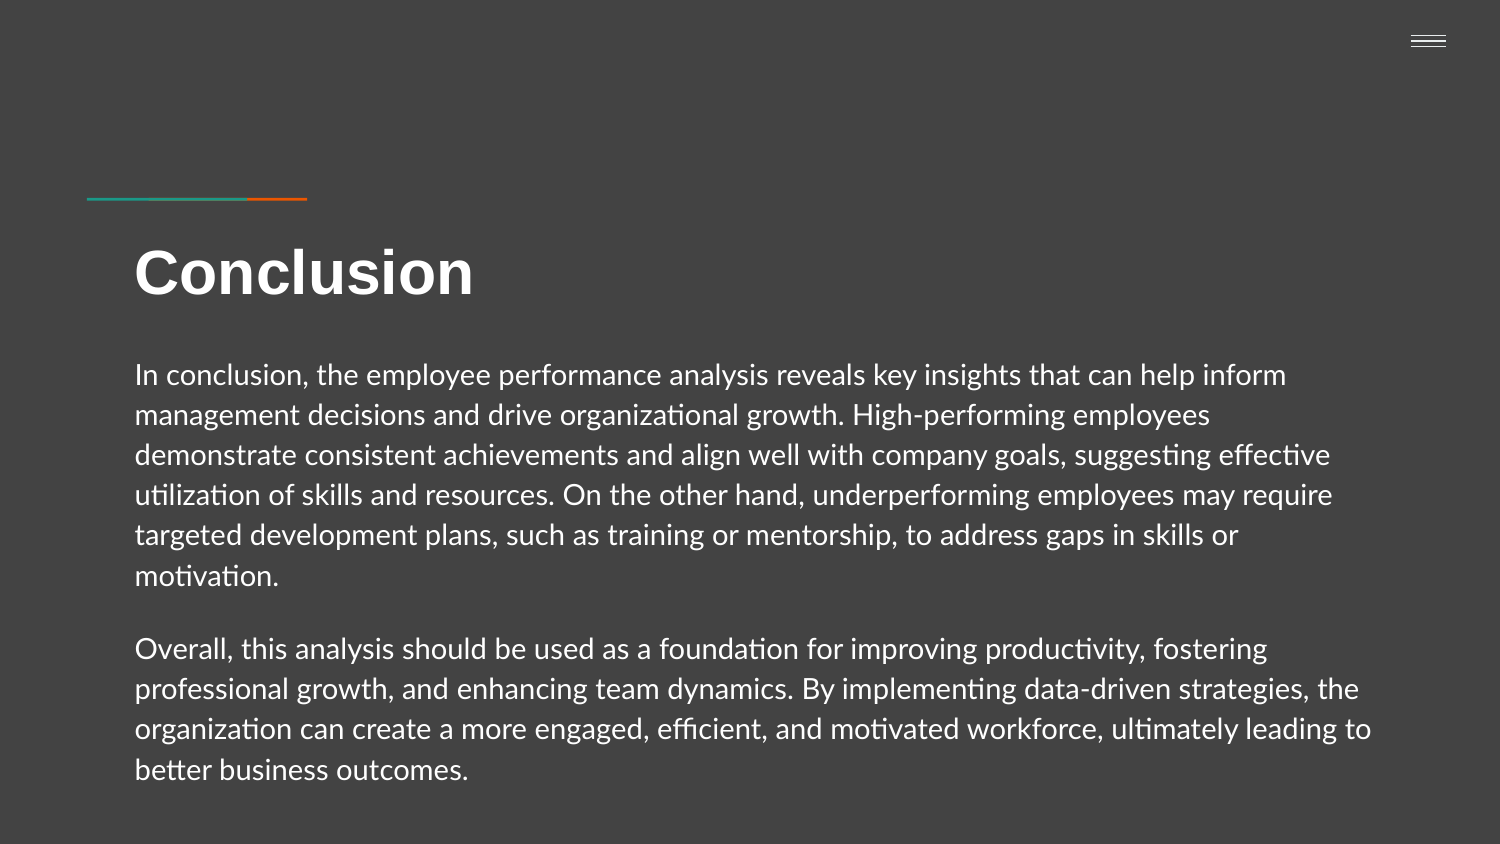

# Conclusion
In conclusion, the employee performance analysis reveals key insights that can help inform management decisions and drive organizational growth. High-performing employees demonstrate consistent achievements and align well with company goals, suggesting effective utilization of skills and resources. On the other hand, underperforming employees may require targeted development plans, such as training or mentorship, to address gaps in skills or motivation.
Overall, this analysis should be used as a foundation for improving productivity, fostering professional growth, and enhancing team dynamics. By implementing data-driven strategies, the organization can create a more engaged, efficient, and motivated workforce, ultimately leading to better business outcomes.